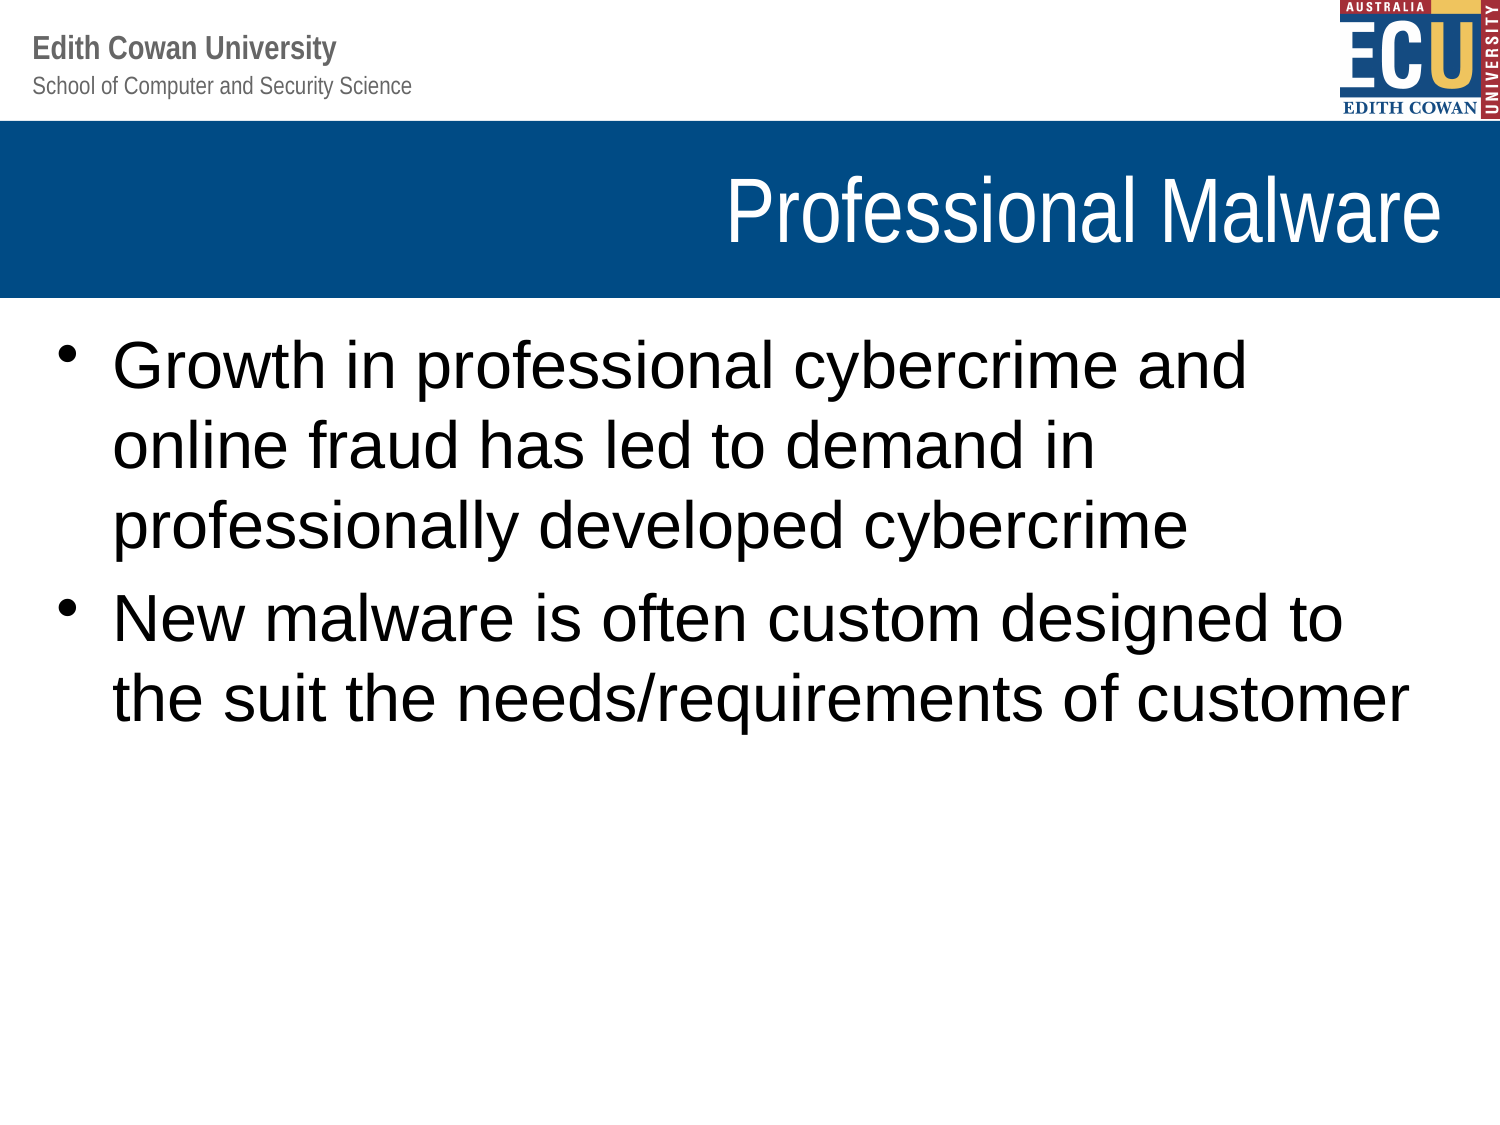

# Professional Malware
Growth in professional cybercrime and online fraud has led to demand in professionally developed cybercrime
New malware is often custom designed to the suit the needs/requirements of customer